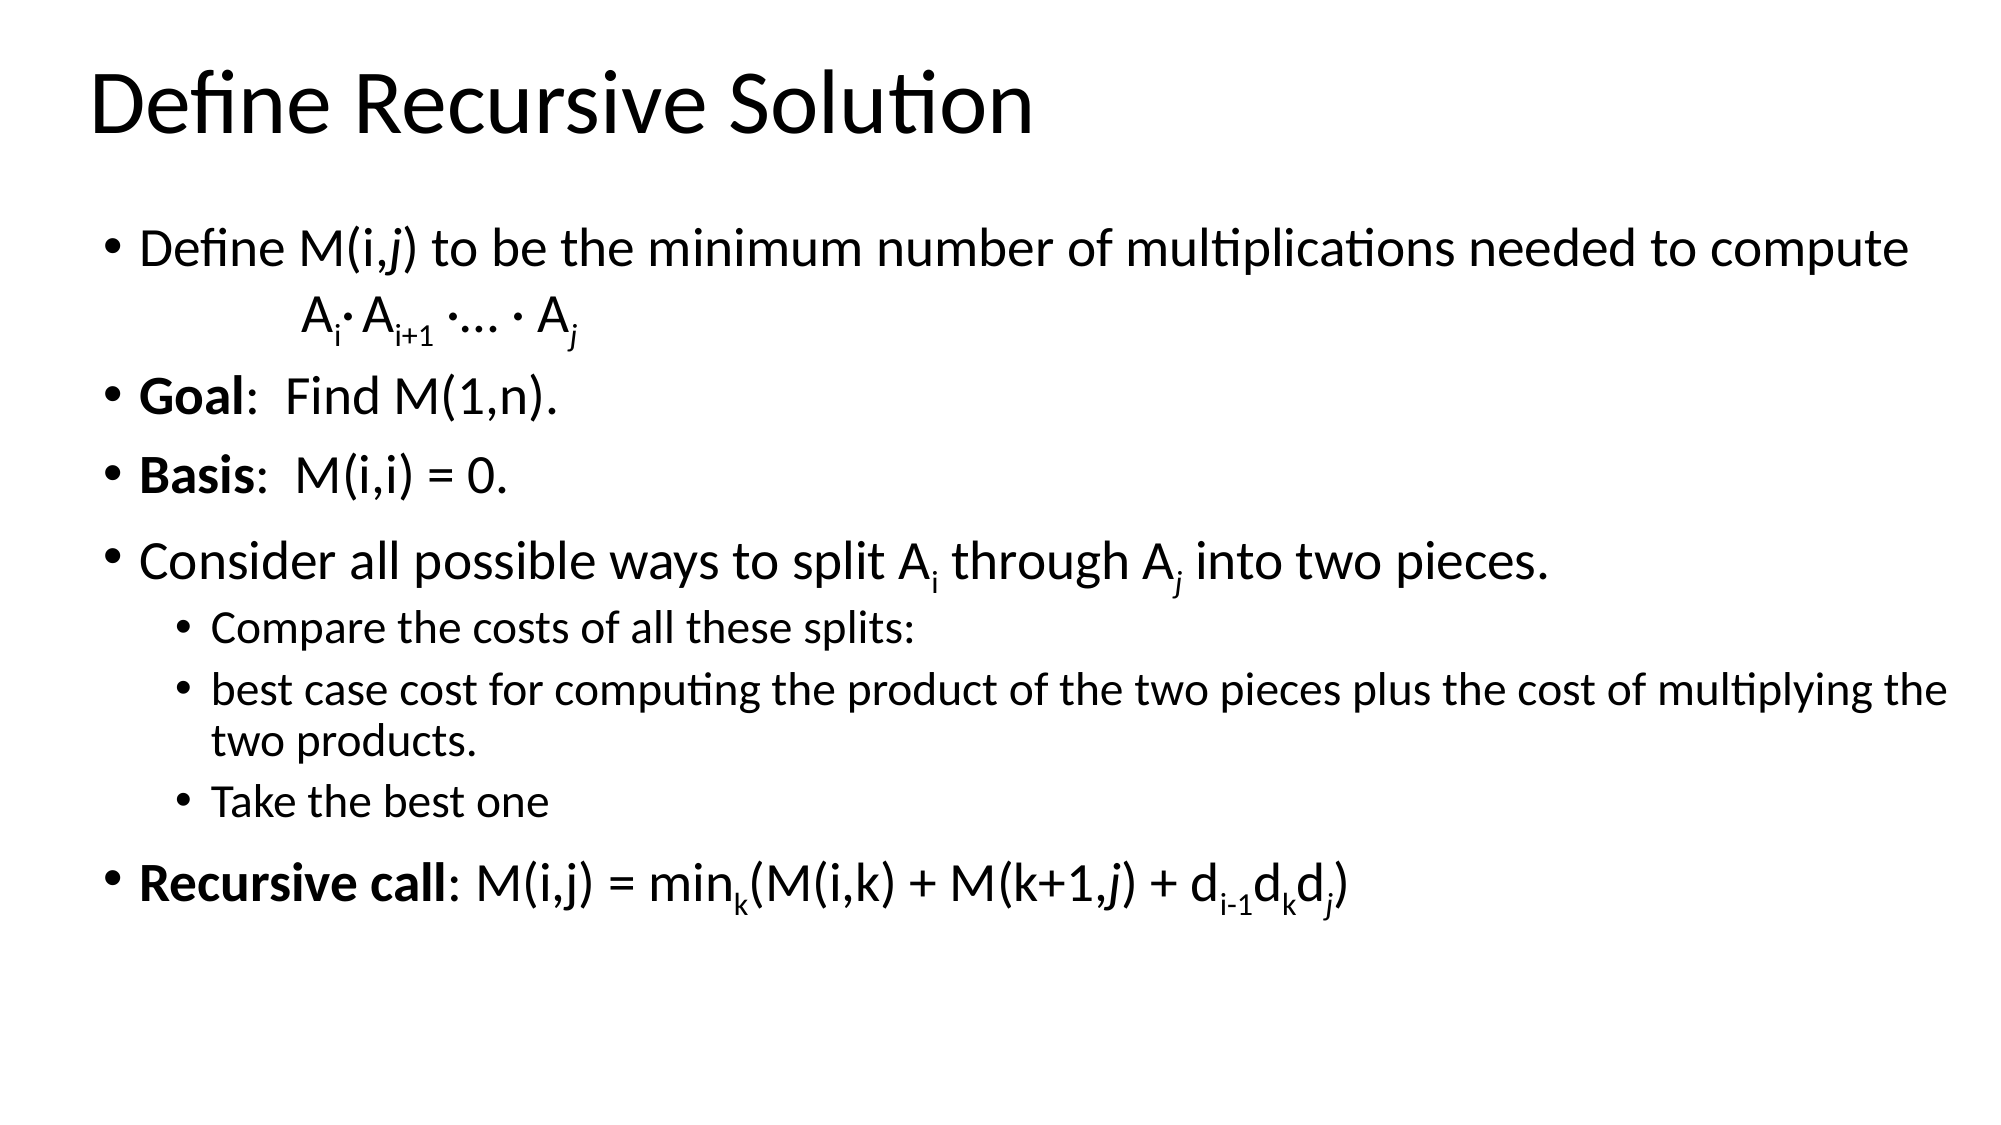

# Define Recursive Solution
Define M(i,j) to be the minimum number of multiplications needed to compute                 Ai· Ai+1 ·… · Aj
Goal:  Find M(1,n).
Basis:  M(i,i) = 0.
Consider all possible ways to split Ai through Aj into two pieces.
Compare the costs of all these splits:
best case cost for computing the product of the two pieces plus the cost of multiplying the two products.
Take the best one
Recursive call: M(i,j) = mink(M(i,k) + M(k+1,j) + di-1dkdj)